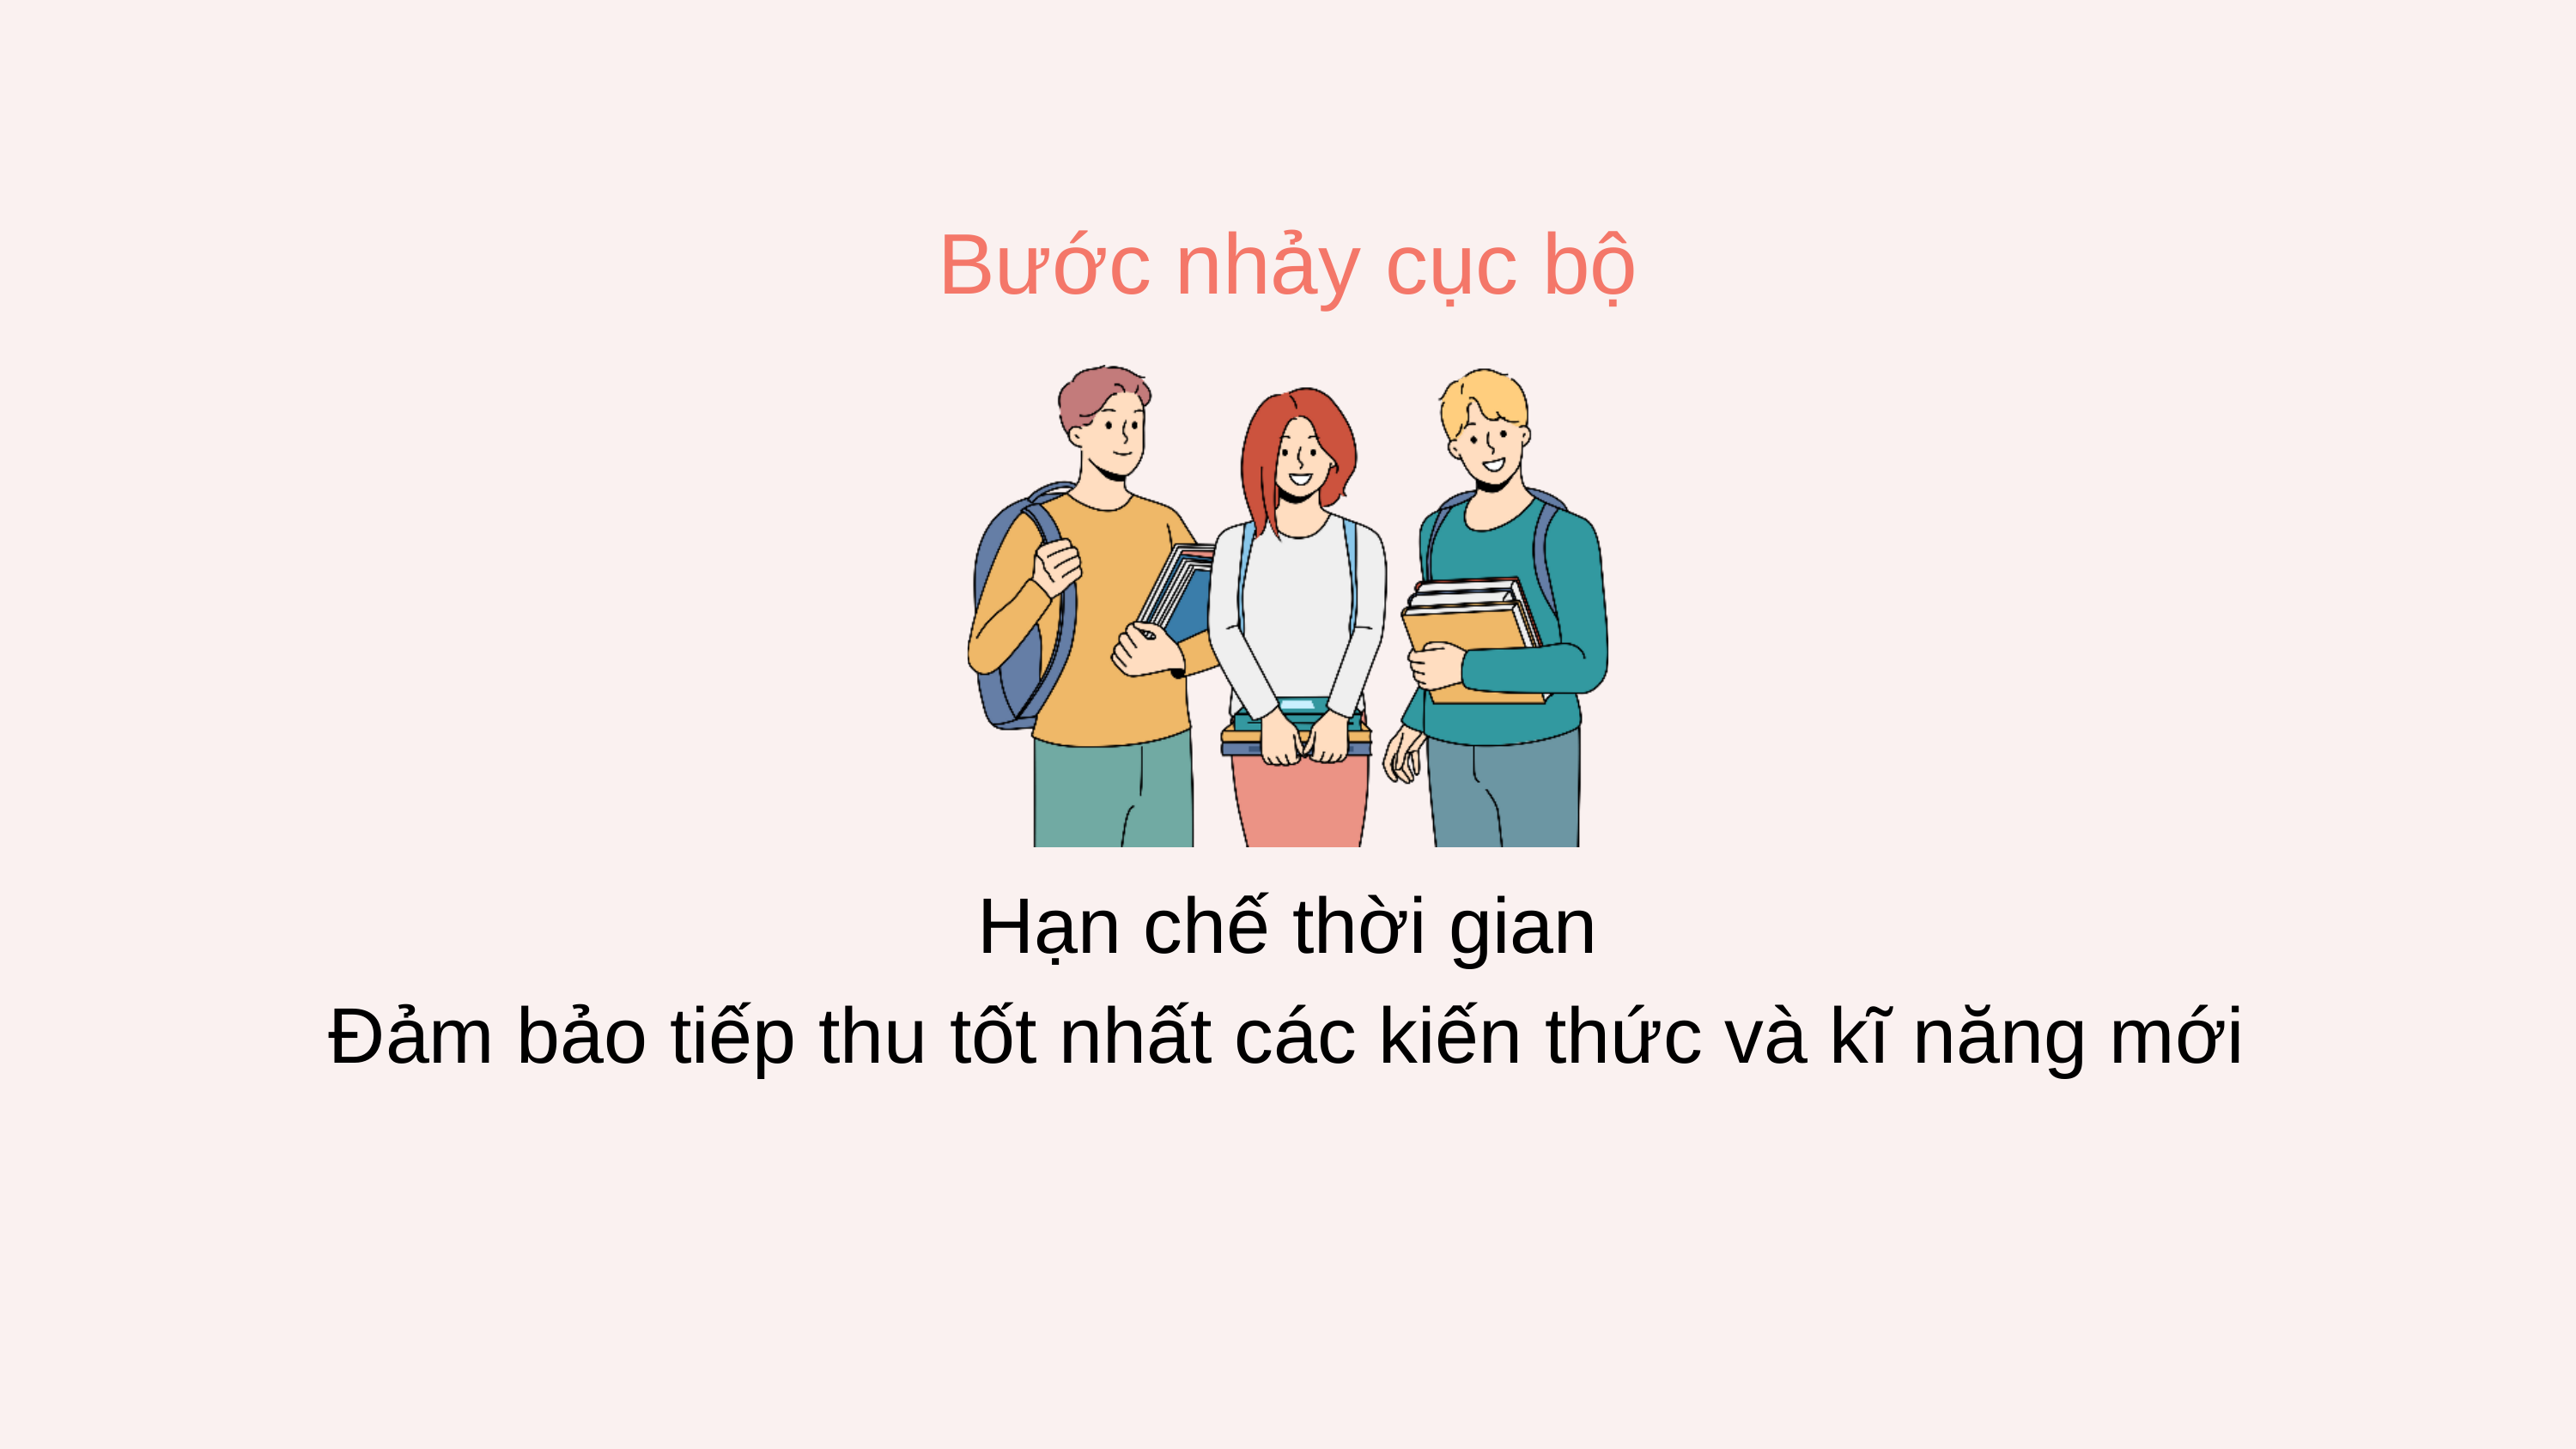

Bước nhảy cục bộ

Hạn chế thời gian
Đảm bảo tiếp thu tốt nhất các kiến thức và kĩ năng mới